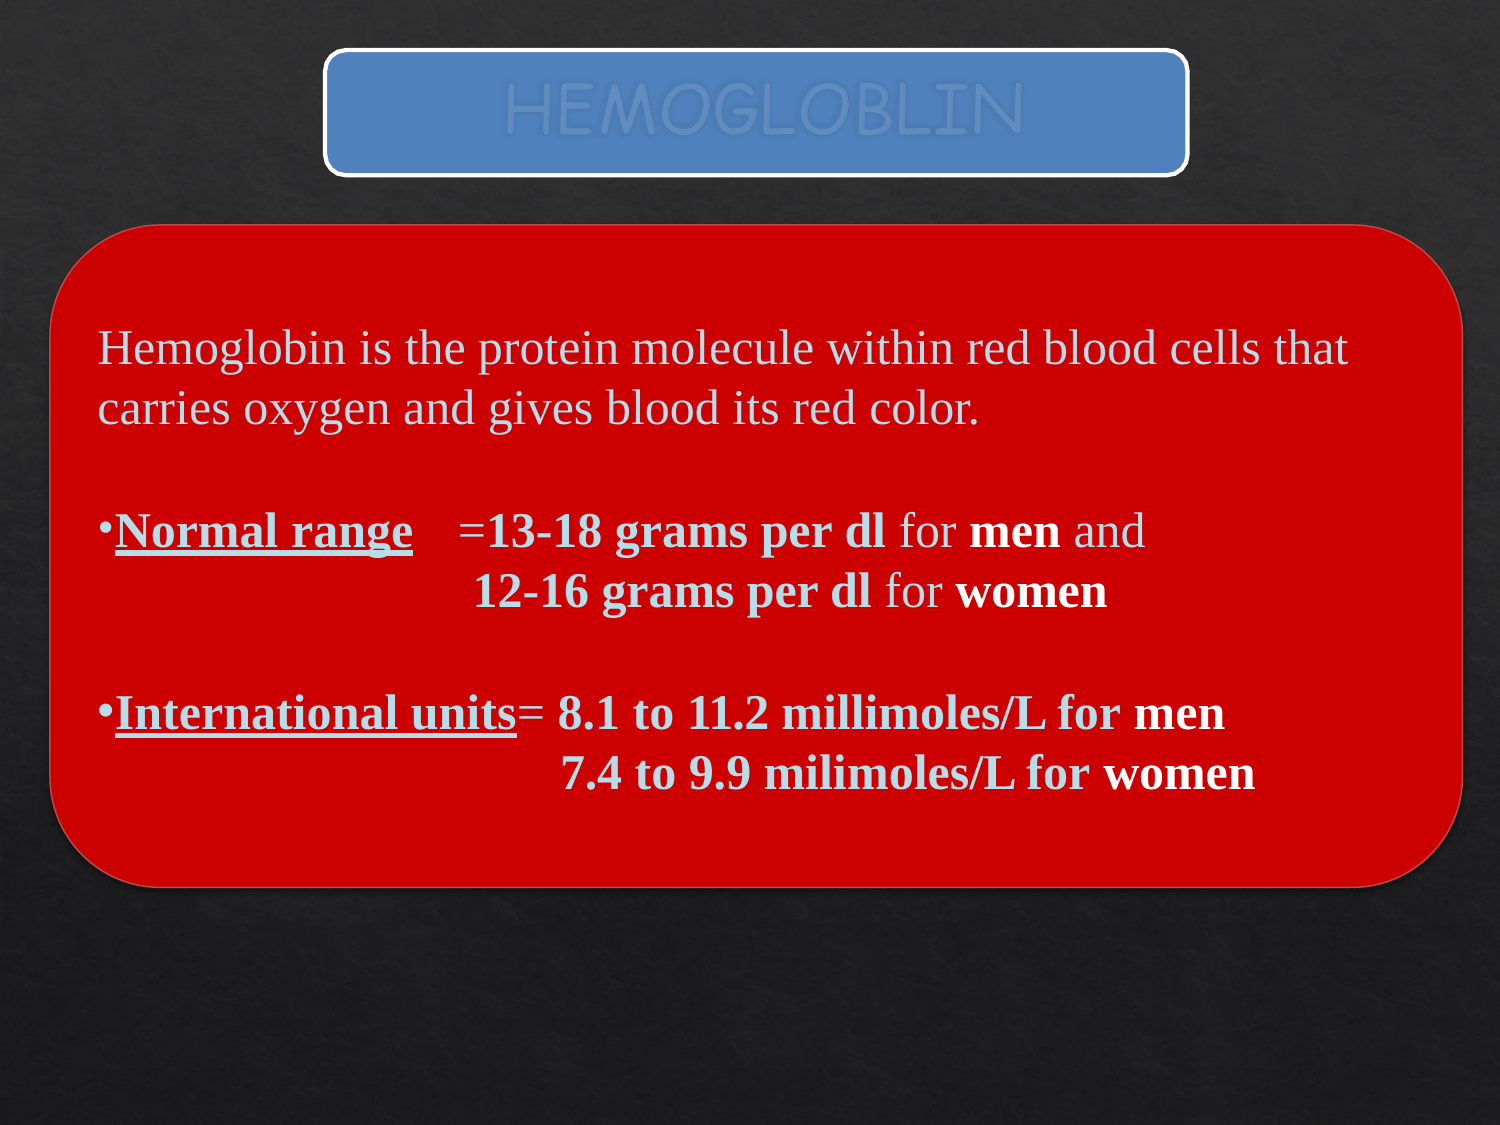

# HEMOGLOBLIN

Hemoglobin is the protein molecule within red blood cells that  carries oxygen and gives blood its red color.

Normal range	=13-18 grams per dl for men and
12-16 grams per dl for women

International units= 8.1 to 11.2 millimoles/L for men
7.4 to 9.9 milimoles/L for women